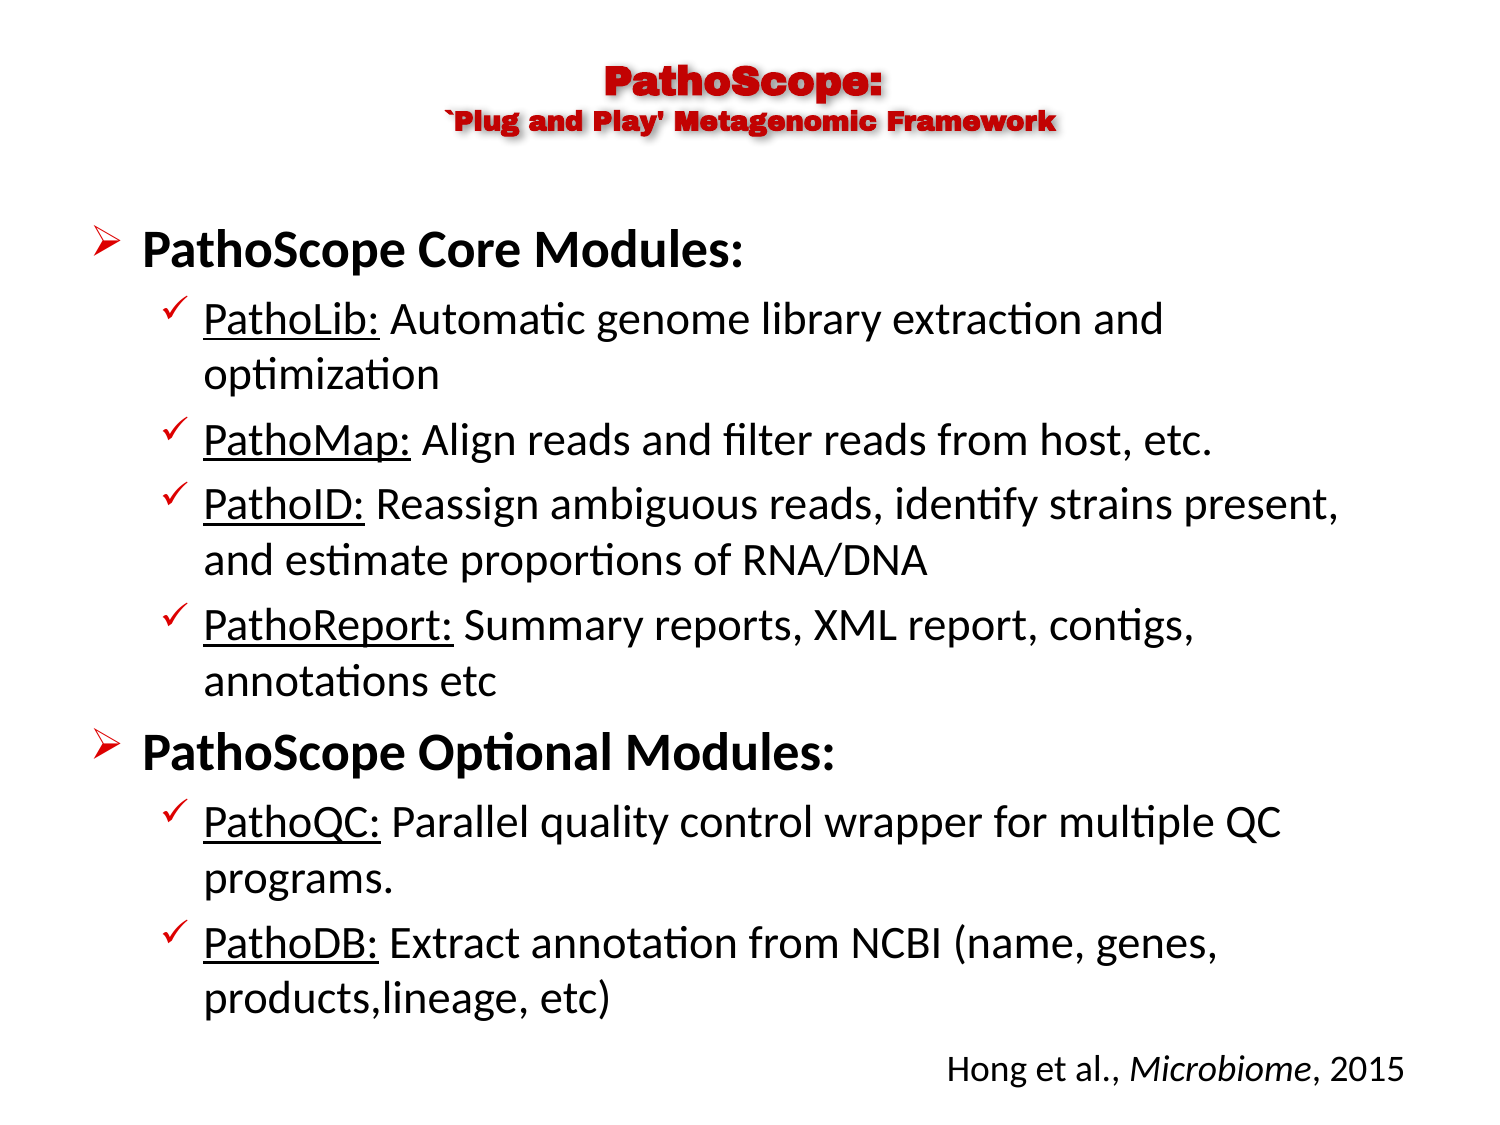

# PathoScope: `Plug and Play' Metagenomic Framework
PathoScope Core Modules:
PathoLib: Automatic genome library extraction and optimization
PathoMap: Align reads and filter reads from host, etc.
PathoID: Reassign ambiguous reads, identify strains present, and estimate proportions of RNA/DNA
PathoReport: Summary reports, XML report, contigs, annotations etc
PathoScope Optional Modules:
PathoQC: Parallel quality control wrapper for multiple QC programs.
PathoDB: Extract annotation from NCBI (name, genes, products,lineage, etc)
Hong et al., Microbiome, 2015